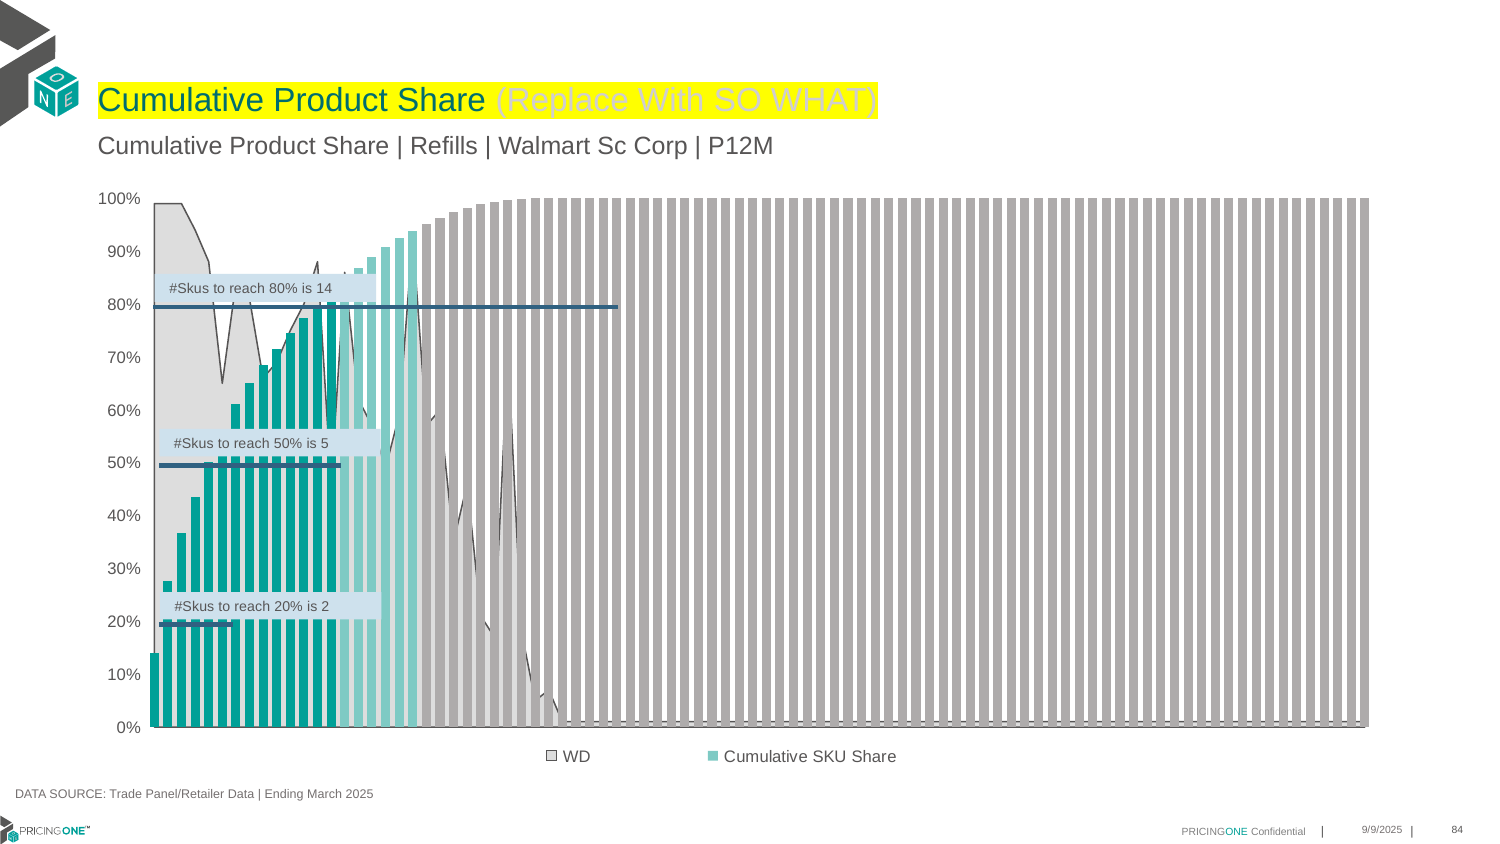

# Cumulative Product Share (Replace With SO WHAT)
Cumulative Product Share | Refills | Walmart Sc Corp | P12M

### Chart

| Category | WD | Cumulative SKU Share |
|---|---|---|
| Gillette | 0.99 | 0.13989729773451523 |
| Harry's | 0.99 | 0.275460438236356 |
| Gillette | 0.99 | 0.36671832876351557 |
| Harry's | 0.94 | 0.4358943497617085 |
| Gillette | 0.88 | 0.5019405447890322 |
| Gillette | 0.65 | 0.5623653577495562 |
| Gillette | 0.84 | 0.6106165047895109 |
| Harry's | 0.81 | 0.6515639153565076 |
| Gillette | 0.66 | 0.6839941974263113 |
| Gillette | 0.69 | 0.7156650056804603 |
| Gillette | 0.75 | 0.7457637125868039 |
| Schick | 0.8 | 0.772953743461086 |
| Dollar Shav | 0.88 | 0.7970438181660682 |
| Gillette | 0.46 | 0.8207300214943261 |
| Equate | 0.86 | 0.8442205796896244 |
| Gillette | 0.62 | 0.8672182772990941 |
| Gillette | 0.57 | 0.8886751136992789 |
| Schick | 0.49 | 0.9078127138751924 |
| Dollar Shav | 0.59 | 0.9243333366843588 |
| Van Der Hag | 0.93 | 0.9385783436933369 |
| Gillette | 0.57 | 0.9517294733241056 |
| Equate | 0.6 | 0.9633909699024038 |
| Gillette | 0.35 | 0.9739516842581116 |
| Gillette | 0.46 | 0.9823293809704831 |
| Gillette | 0.21 | 0.9889886160793474 |
| Gillette | 0.17 | 0.9938204477970555 |
| Equate | 0.71 | 0.9974121718265979 |
| Gillette | 0.18 | 0.9989940191053089 |
| Schick | 0.05 | 0.9995664064873266 |
| Cremo | 0.07 | 0.999814083078072 |
| Gillette | 0.01 | 0.999842600262564 |
| Schick | 0.01 | 0.9998683472400289 |
| Dollar Shav | 0.01 | 0.9998899536735152 |
| Gillette | 0.01 | 0.9999096345473195 |
| Gillette | 0.01 | 0.999924105778058 |
| Gillette | 0.01 | 0.9999359544673891 |
| Dollar Shav | 0.01 | 0.9999469526027503 |
| Dollar Shav | 0.01 | 0.9999553990762018 |
| Gillette | 0.01 | 0.9999602247886562 |
| All Others | 0.01 | 0.9999649146487404 |
| Schick | 0.01 | 0.9999695749757006 |
| Equate | 0.01 | 0.9999735324143108 |
| Gillette | 0.01 | 0.9999772240548053 |
| Van Der Hag | 0.01 | 0.9999799706353332 |
| Schick | 0.01 | 0.999981813502268 |
| Gillette | 0.01 | 0.9999835973029549 |
| Gillette | 0.01 | 0.9999852039048982 |
| Gillette | 0.01 | 0.9999867986935919 |
| Equate | 0.01 | 0.9999883285094128 |
| Gillette | 0.01 | 0.9999897579126122 |
| Schick | 0.01 | 0.9999909746773192 |
| Gillette | 0.01 | 0.9999919965234081 |
| Schick | 0.01 | 0.9999928352641284 |
| Gillette | 0.01 | 0.9999934672729811 |
| Schick | 0.01 | 0.9999940461222107 |
| Schick | 0.01 | 0.9999946072515659 |
| Schick | 0.01 | 0.9999951329411723 |
| Schick | 0.01 | 0.9999955582181572 |
| Gillette | 0.01 | 0.9999959067090199 |
| Gillette | 0.01 | 0.9999962551998827 |
| Edgewell Pe | 0.01 | 0.9999965977841205 |
| Gillette | 0.01 | 0.9999969344617337 |
| Gillette | 0.01 | 0.9999972652327219 |
| Gillette | 0.01 | 0.9999975664705862 |
| Gillette | 0.01 | 0.9999978381753266 |
| Schick | 0.01 | 0.9999980626270687 |
| Equate | 0.01 | 0.9999982811721859 |
| Gillette | 0.01 | 0.9999984938106784 |
| Gillette | 0.01 | 0.9999986946359213 |
| Equate | 0.01 | 0.9999988541147906 |
| Gillette | 0.01 | 0.9999989958737856 |
| Gillette | 0.01 | 0.9999991317261558 |
| Edgewell Pe | 0.01 | 0.9999992557652765 |
| Schick | 0.01 | 0.9999993798043971 |
| Gillette | 0.01 | 0.9999994920302682 |
| Gillette | 0.01 | 0.9999995924428896 |
| Schick | 0.01 | 0.999999692855511 |
| Gillette | 0.01 | 0.9999997637350085 |
| Schick | 0.01 | 0.9999998228012564 |
| Gillette | 0.01 | 0.9999998582410052 |
| Personna | 0.01 | 0.9999998877741292 |
| Unilever: A | 0.01 | 0.9999999114006284 |
| Equate | 0.01 | 0.9999999291205027 |
| Gillette | 0.01 | 0.9999999409337523 |
| Gillette | 0.01 | 0.9999999527470019 |
| All Others | 0.01 | 0.9999999645602515 |
| Procter & G | 0.01 | 0.9999999763735011 |
| Schick | 0.01 | 0.9999999881867507 |
| Gillette | 0.01 | 0.9999999940933755 |
| Gillette | 0.01 | 1.0000000000000002 |
#Skus to reach 80% is 14
#Skus to reach 50% is 5
#Skus to reach 20% is 2
DATA SOURCE: Trade Panel/Retailer Data | Ending March 2025

9/9/2025
84